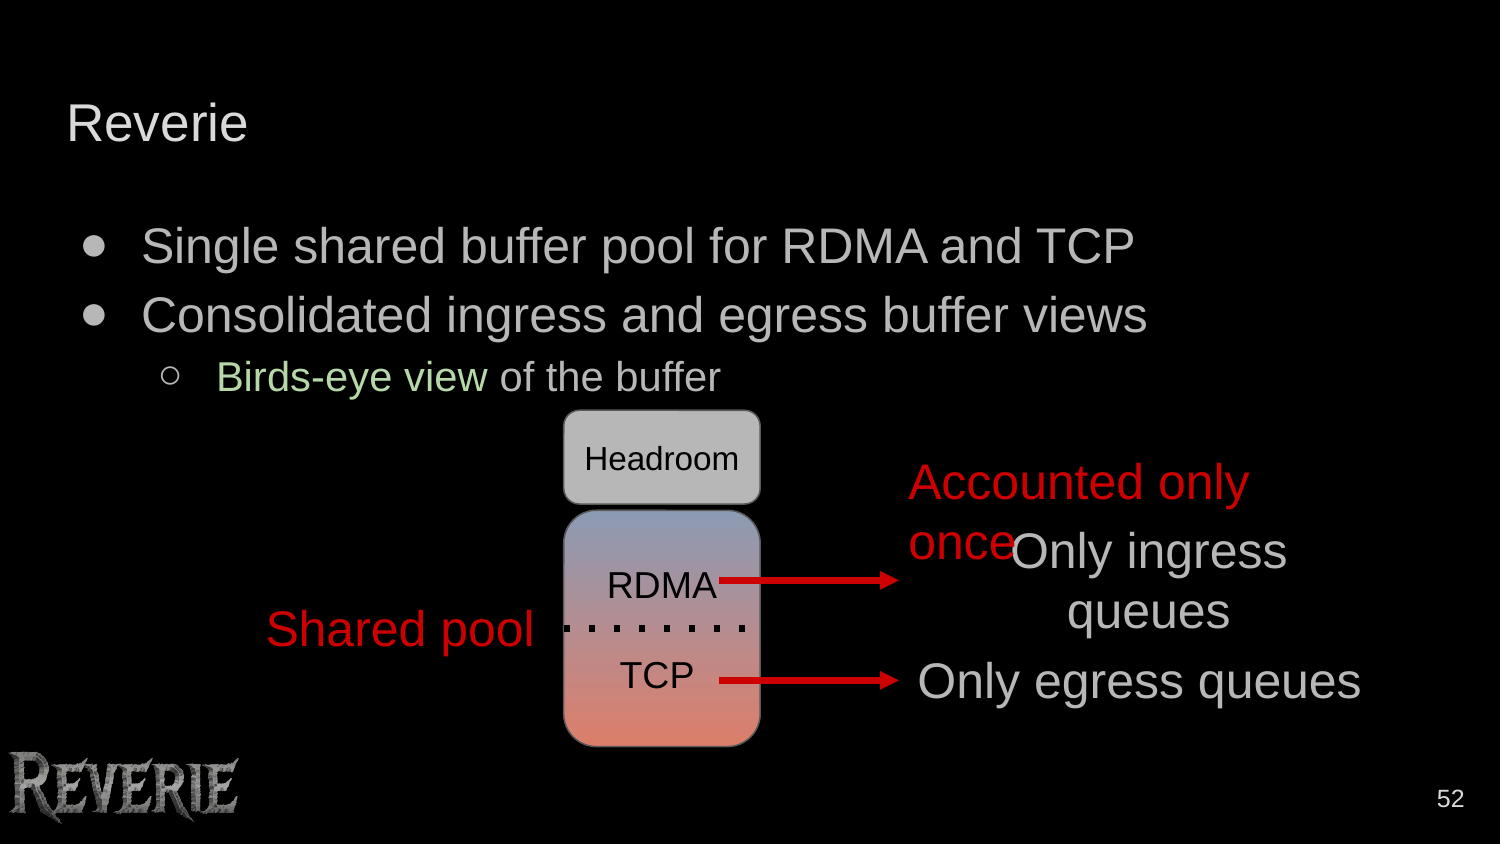

# Reverie
Single shared buffer pool for RDMA and TCP
Consolidated ingress and egress buffer views
Birds-eye view of the buffer
Headroom
Accounted only once
RDMA

TCP
Only ingress queues
Shared pool
Only egress queues
52